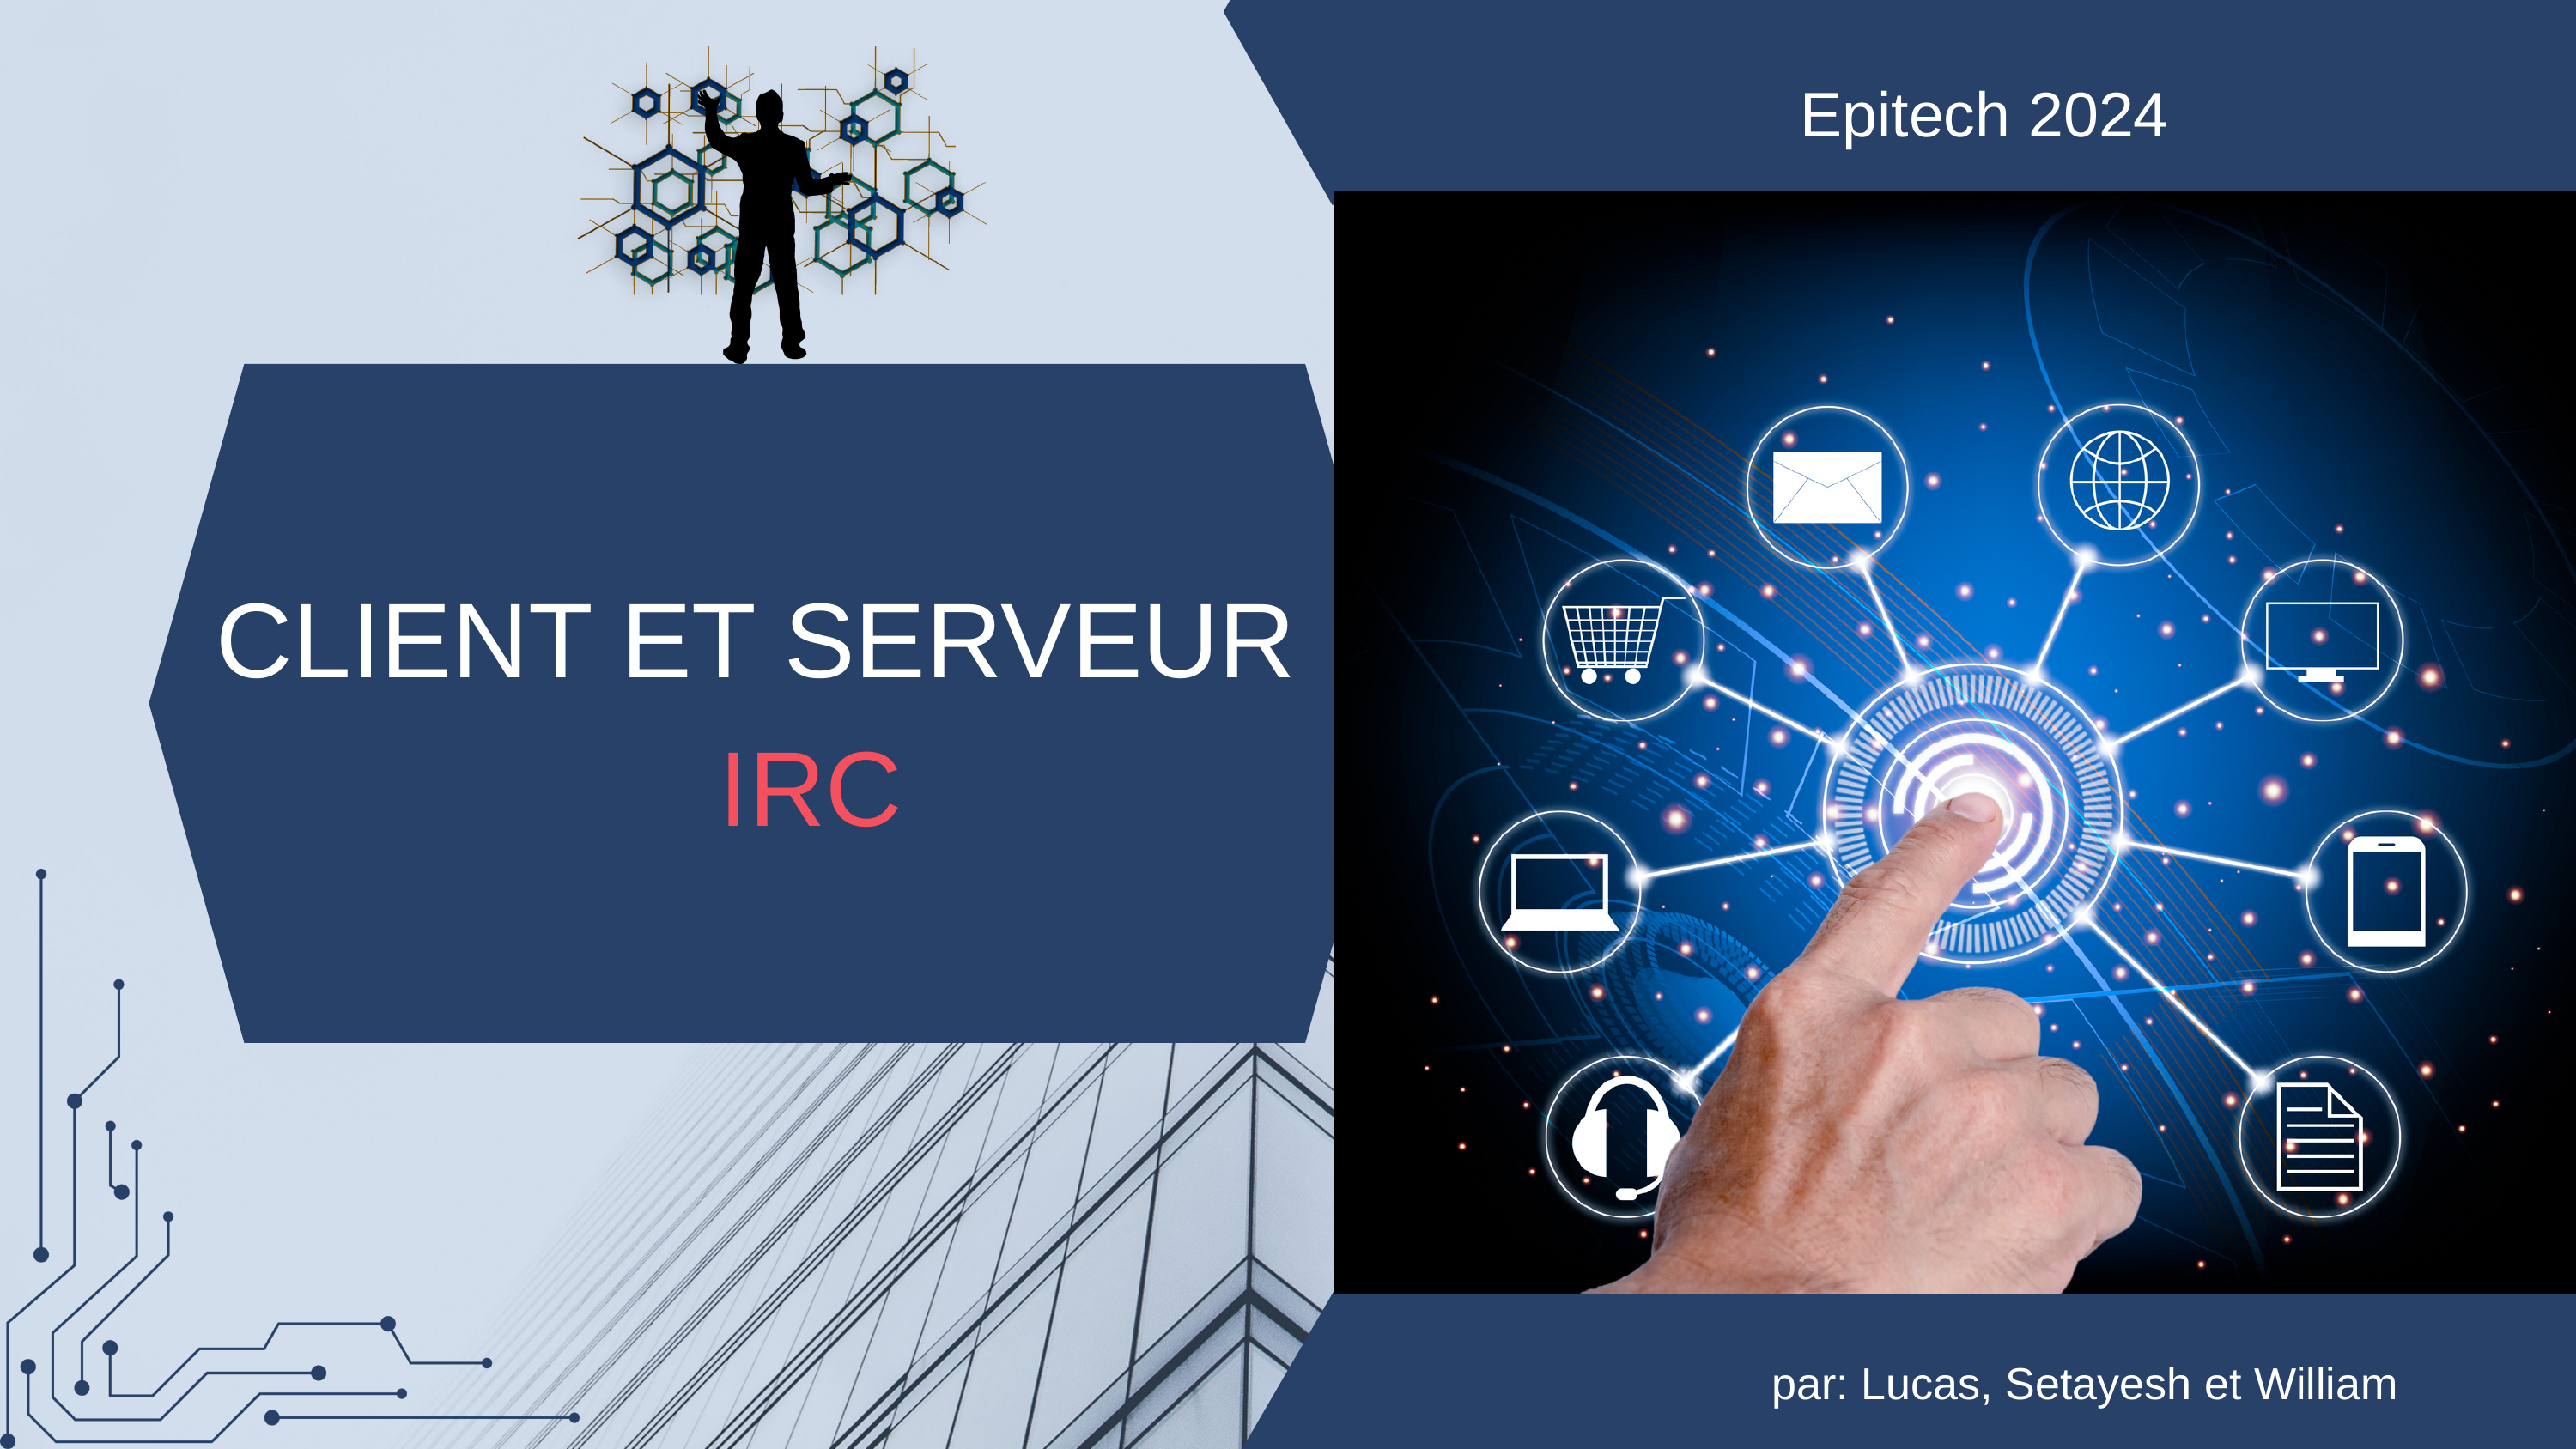

Epitech 2024

CLIENT ET SERVEUR
                 IRC

par: Lucas, Setayesh et William